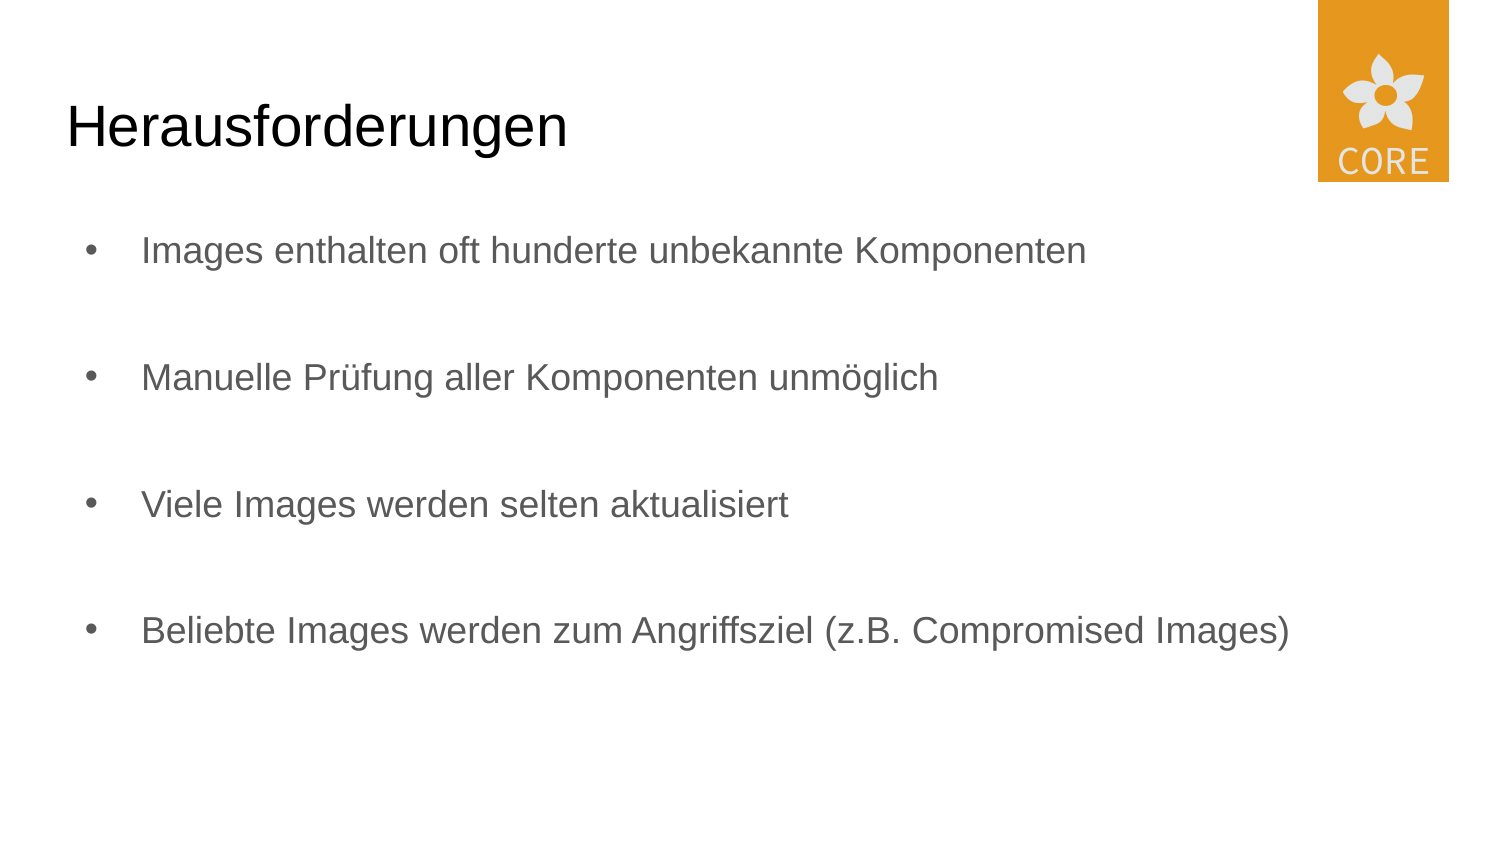

# Herausforderungen
Images enthalten oft hunderte unbekannte Komponenten
Manuelle Prüfung aller Komponenten unmöglich
Viele Images werden selten aktualisiert
Beliebte Images werden zum Angriffsziel (z.B. Compromised Images)